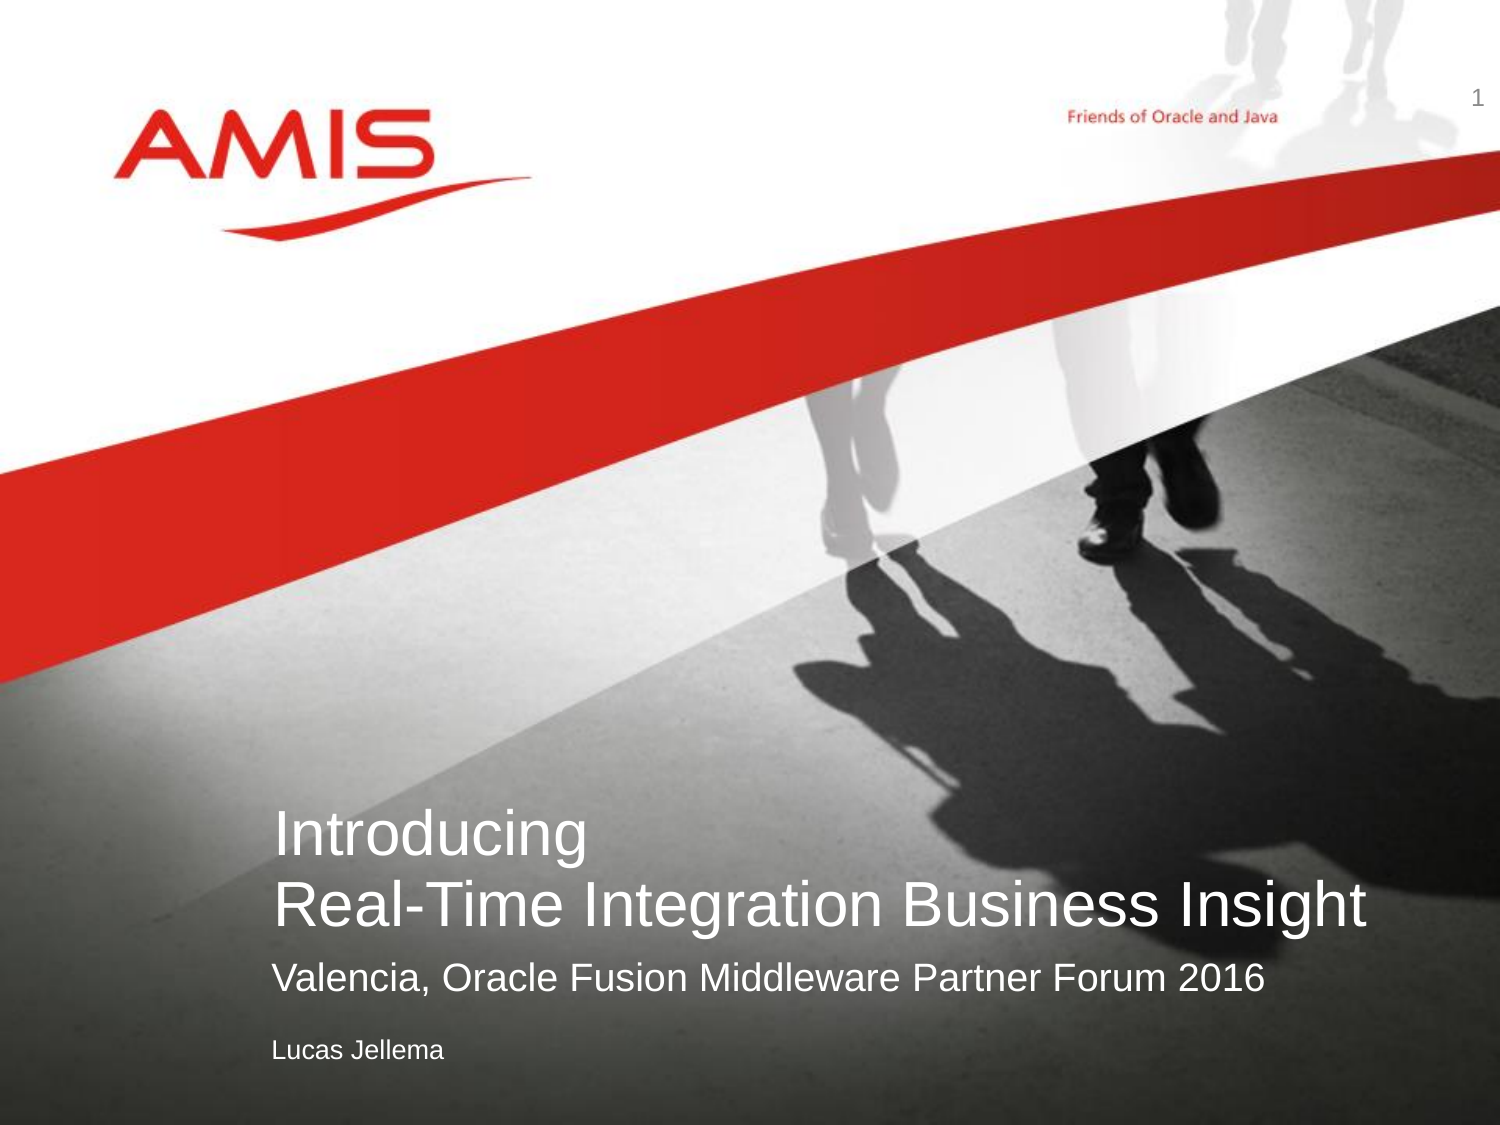

1
# Introducing Real-Time Integration Business Insight
Valencia, Oracle Fusion Middleware Partner Forum 2016
Lucas Jellema